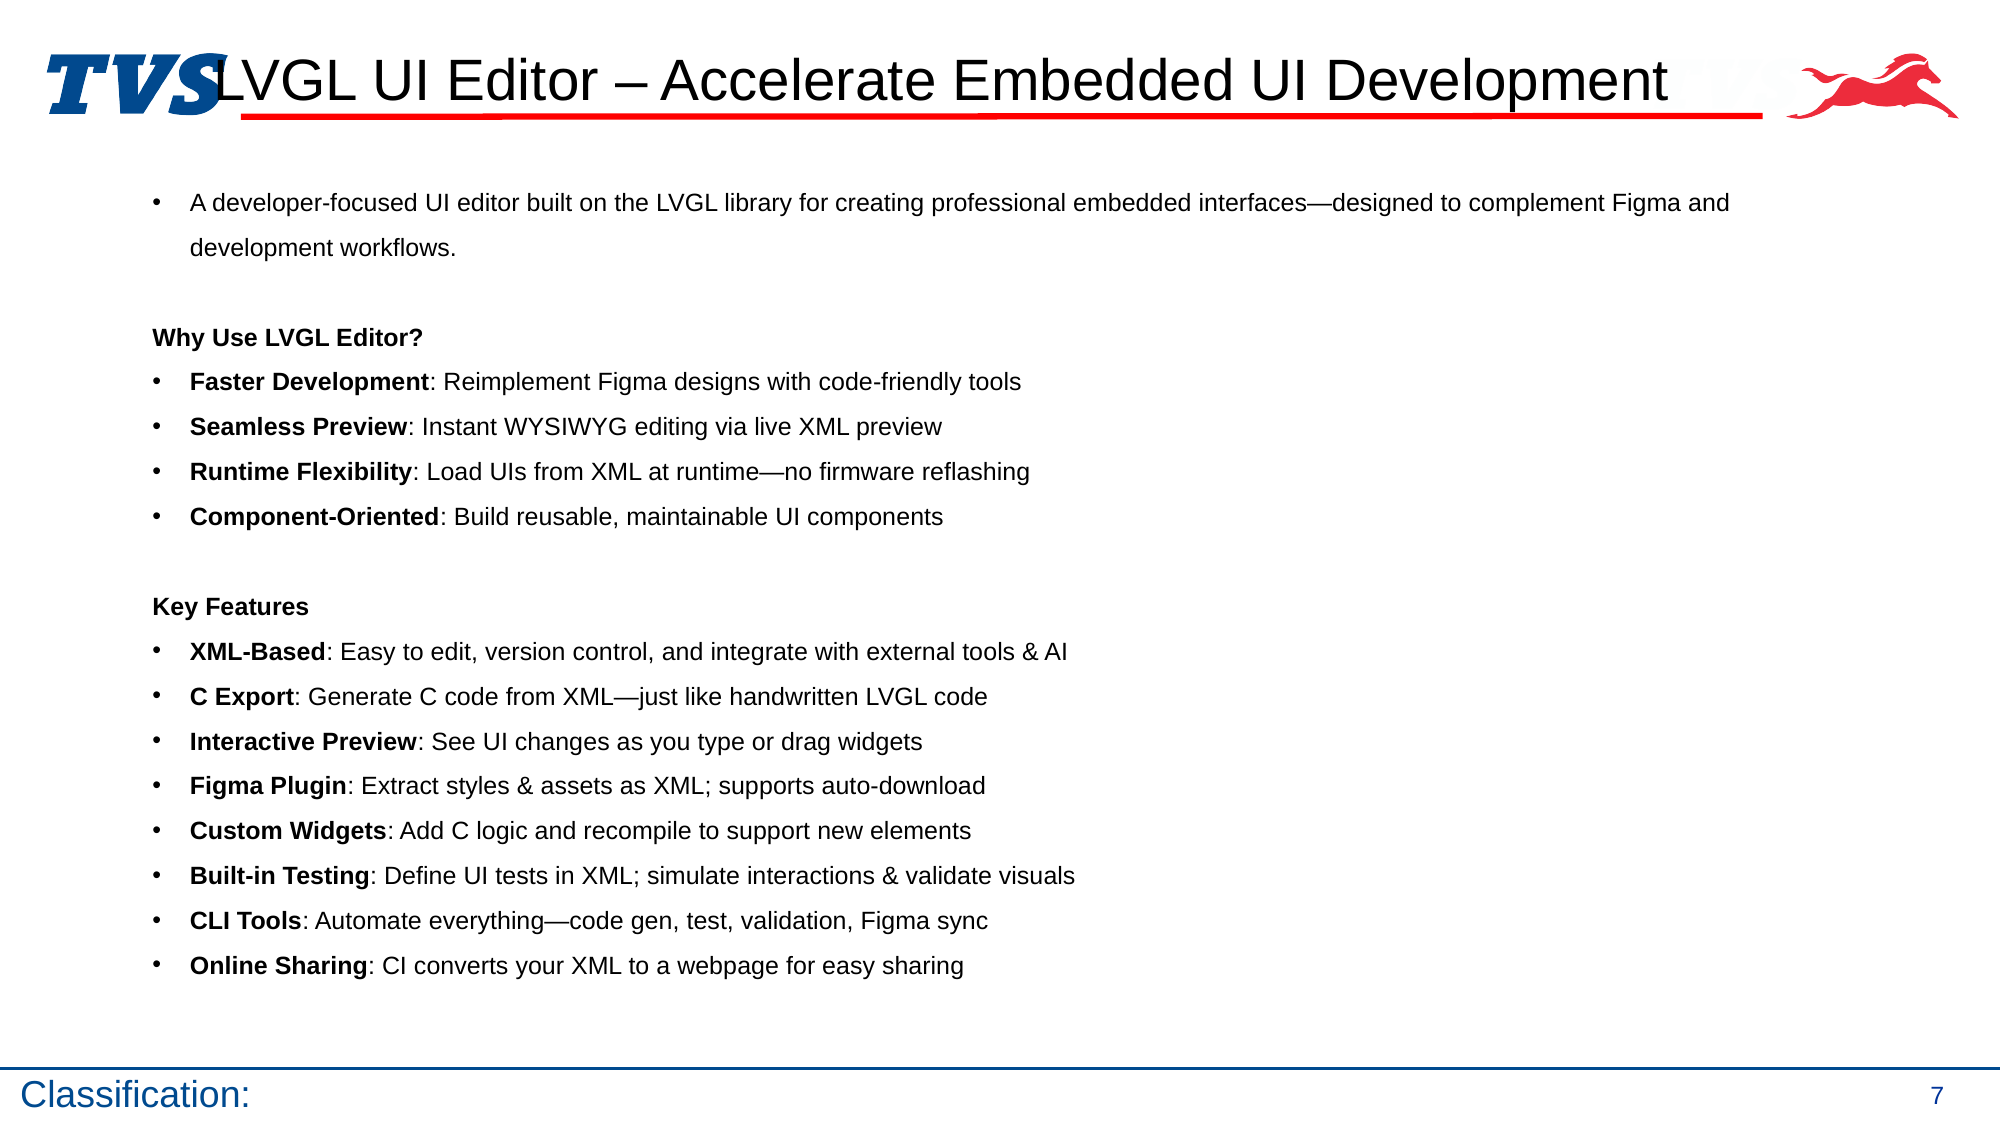

# LVGL UI Editor – Accelerate Embedded UI Development
A developer-focused UI editor built on the LVGL library for creating professional embedded interfaces—designed to complement Figma and development workflows.

Why Use LVGL Editor?
Faster Development: Reimplement Figma designs with code-friendly tools
Seamless Preview: Instant WYSIWYG editing via live XML preview
Runtime Flexibility: Load UIs from XML at runtime—no firmware reflashing
Component-Oriented: Build reusable, maintainable UI components

Key Features
XML-Based: Easy to edit, version control, and integrate with external tools & AI
C Export: Generate C code from XML—just like handwritten LVGL code
Interactive Preview: See UI changes as you type or drag widgets
Figma Plugin: Extract styles & assets as XML; supports auto-download
Custom Widgets: Add C logic and recompile to support new elements
Built-in Testing: Define UI tests in XML; simulate interactions & validate visuals
CLI Tools: Automate everything—code gen, test, validation, Figma sync
Online Sharing: CI converts your XML to a webpage for easy sharing

7